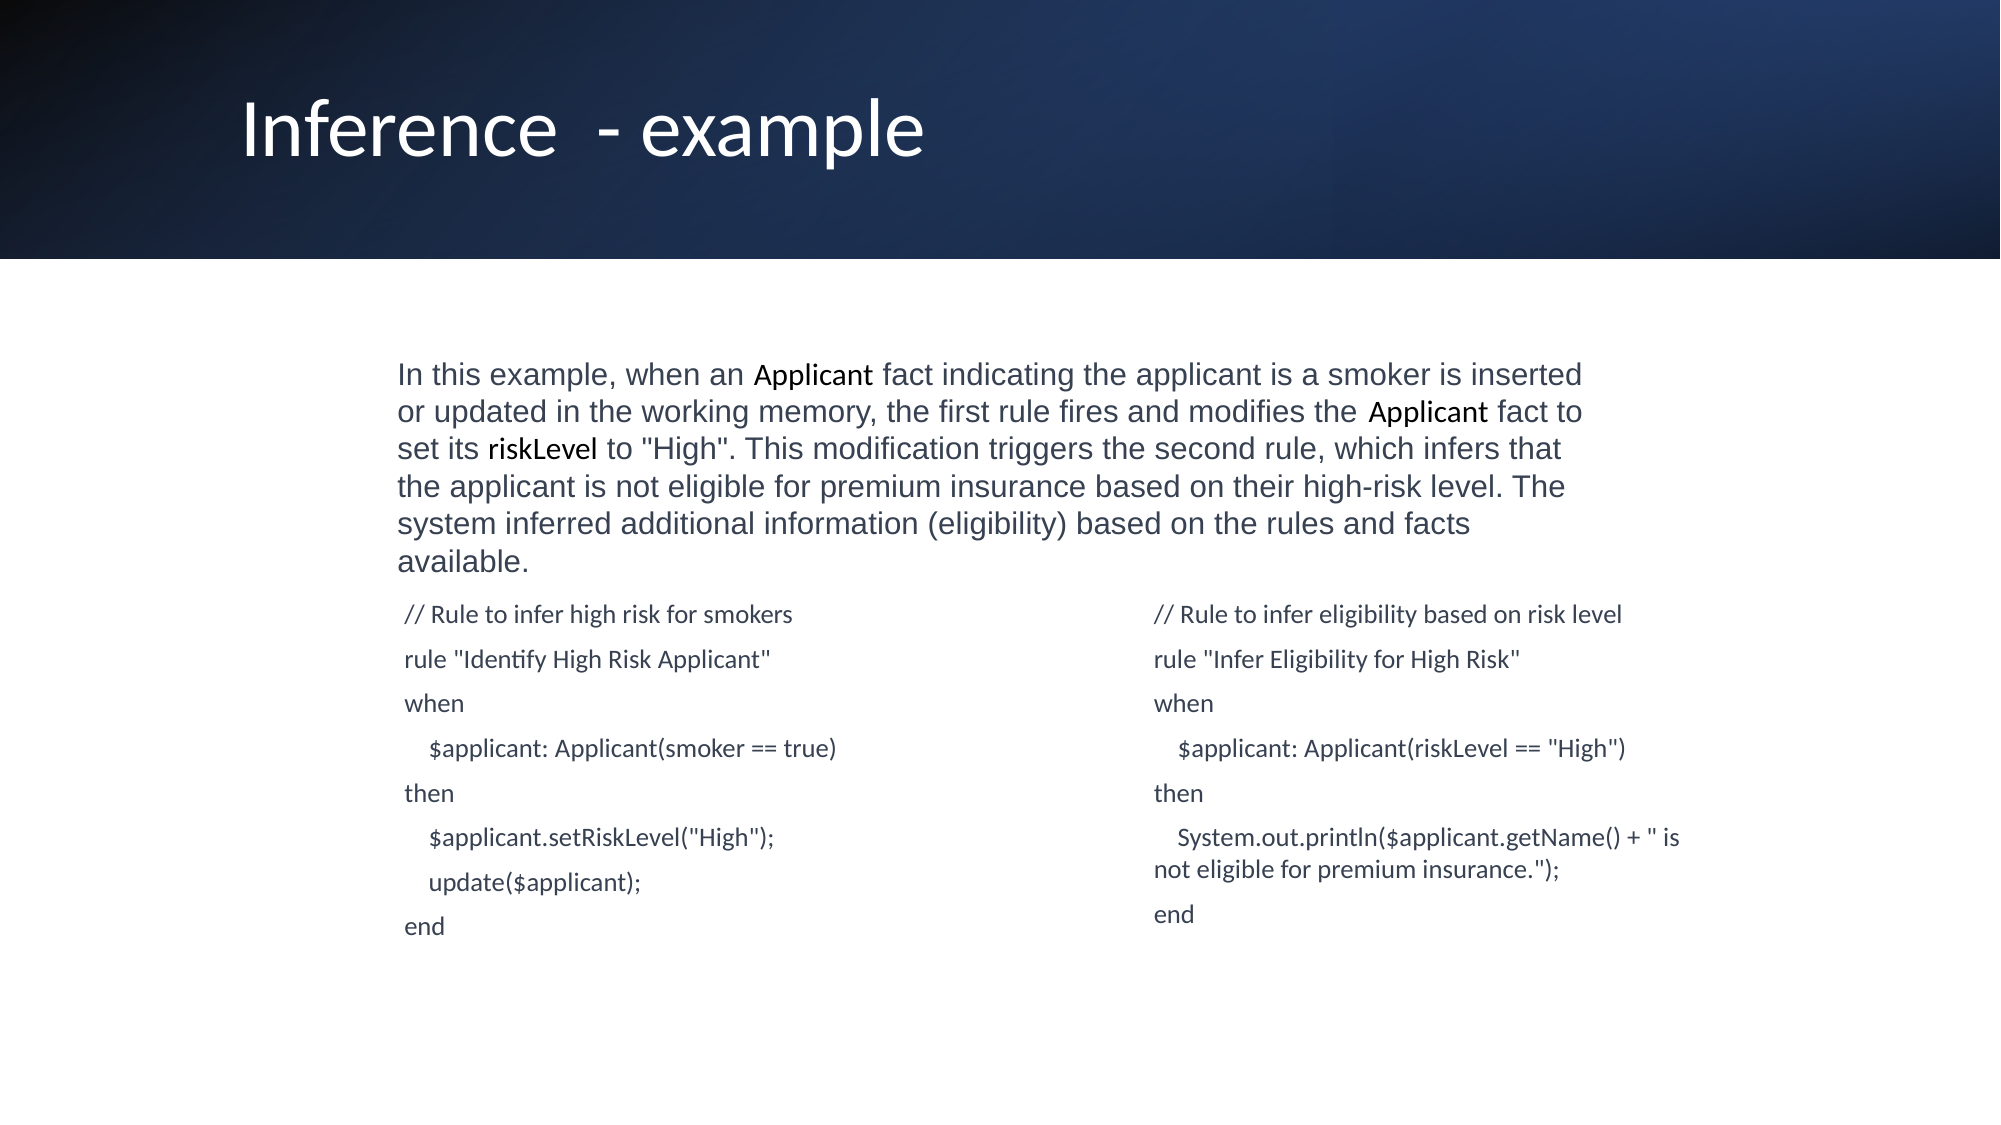

# Inference  - example
In this example, when an Applicant fact indicating the applicant is a smoker is inserted or updated in the working memory, the first rule fires and modifies the Applicant fact to set its riskLevel to "High". This modification triggers the second rule, which infers that the applicant is not eligible for premium insurance based on their high-risk level. The system inferred additional information (eligibility) based on the rules and facts available.
// Rule to infer high risk for smokers
rule "Identify High Risk Applicant"
when
    $applicant: Applicant(smoker == true)
then
    $applicant.setRiskLevel("High");
    update($applicant);
end

// Rule to infer eligibility based on risk level​
rule "Infer Eligibility for High Risk"​
when​
    $applicant: Applicant(riskLevel == "High")​
then​
    System.out.println($applicant.getName() + " is not eligible for premium insurance.");​
end